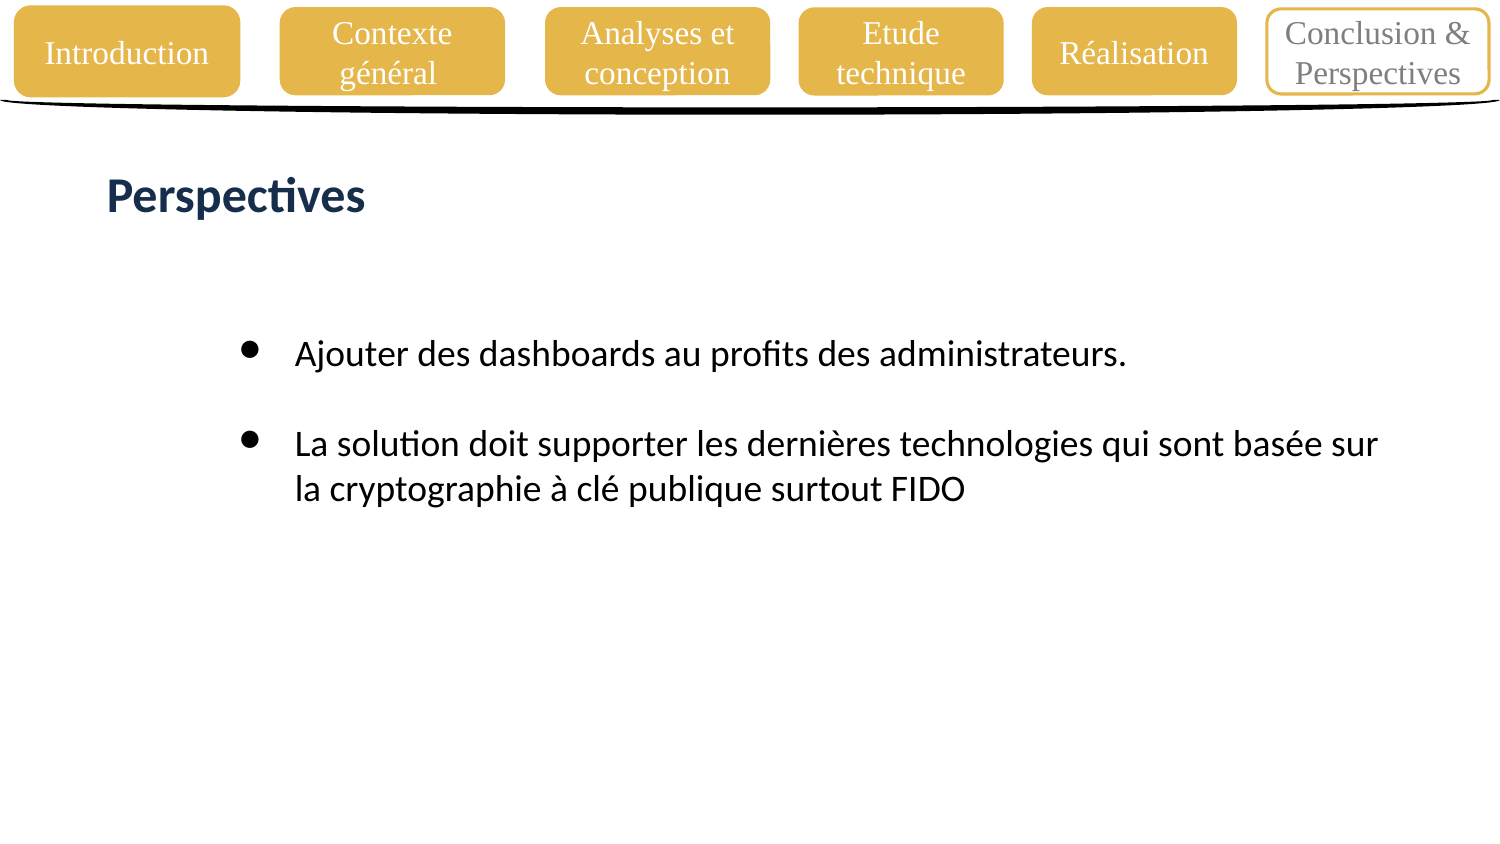

Introduction
Réalisation
Contexte général
Analyses et conception
Etude technique
Conclusion & Perspectives

Perspectives

Ajouter des dashboards au profits des administrateurs.

La solution doit supporter les dernières technologies qui sont basée sur la cryptographie à clé publique surtout FIDO